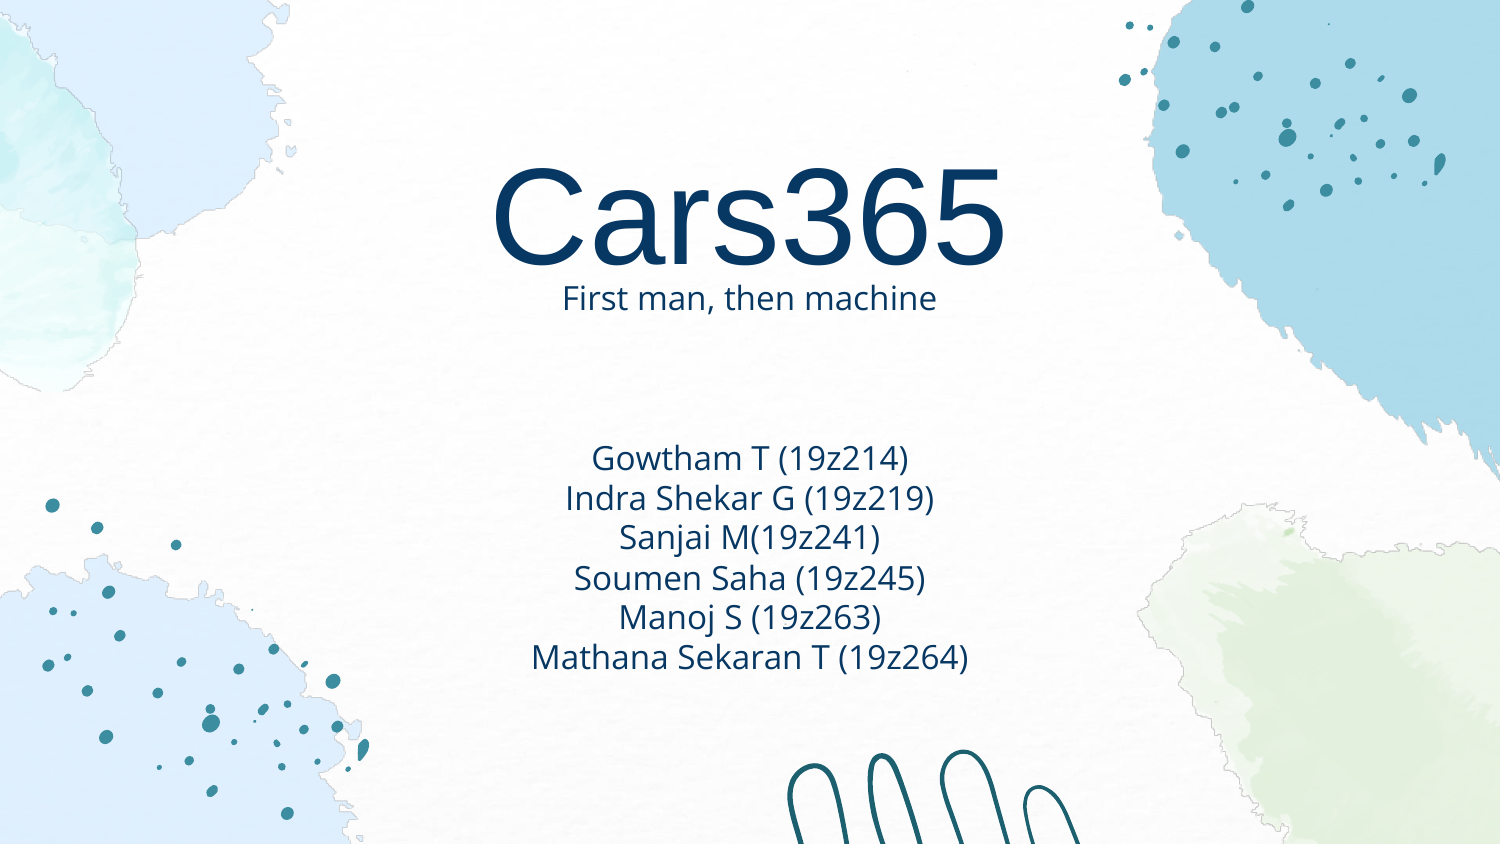

# Cars365
First man, then machine
Gowtham T (19z214)
Indra Shekar G (19z219)
Sanjai M(19z241)
Soumen Saha (19z245)
Manoj S (19z263)
Mathana Sekaran T (19z264)